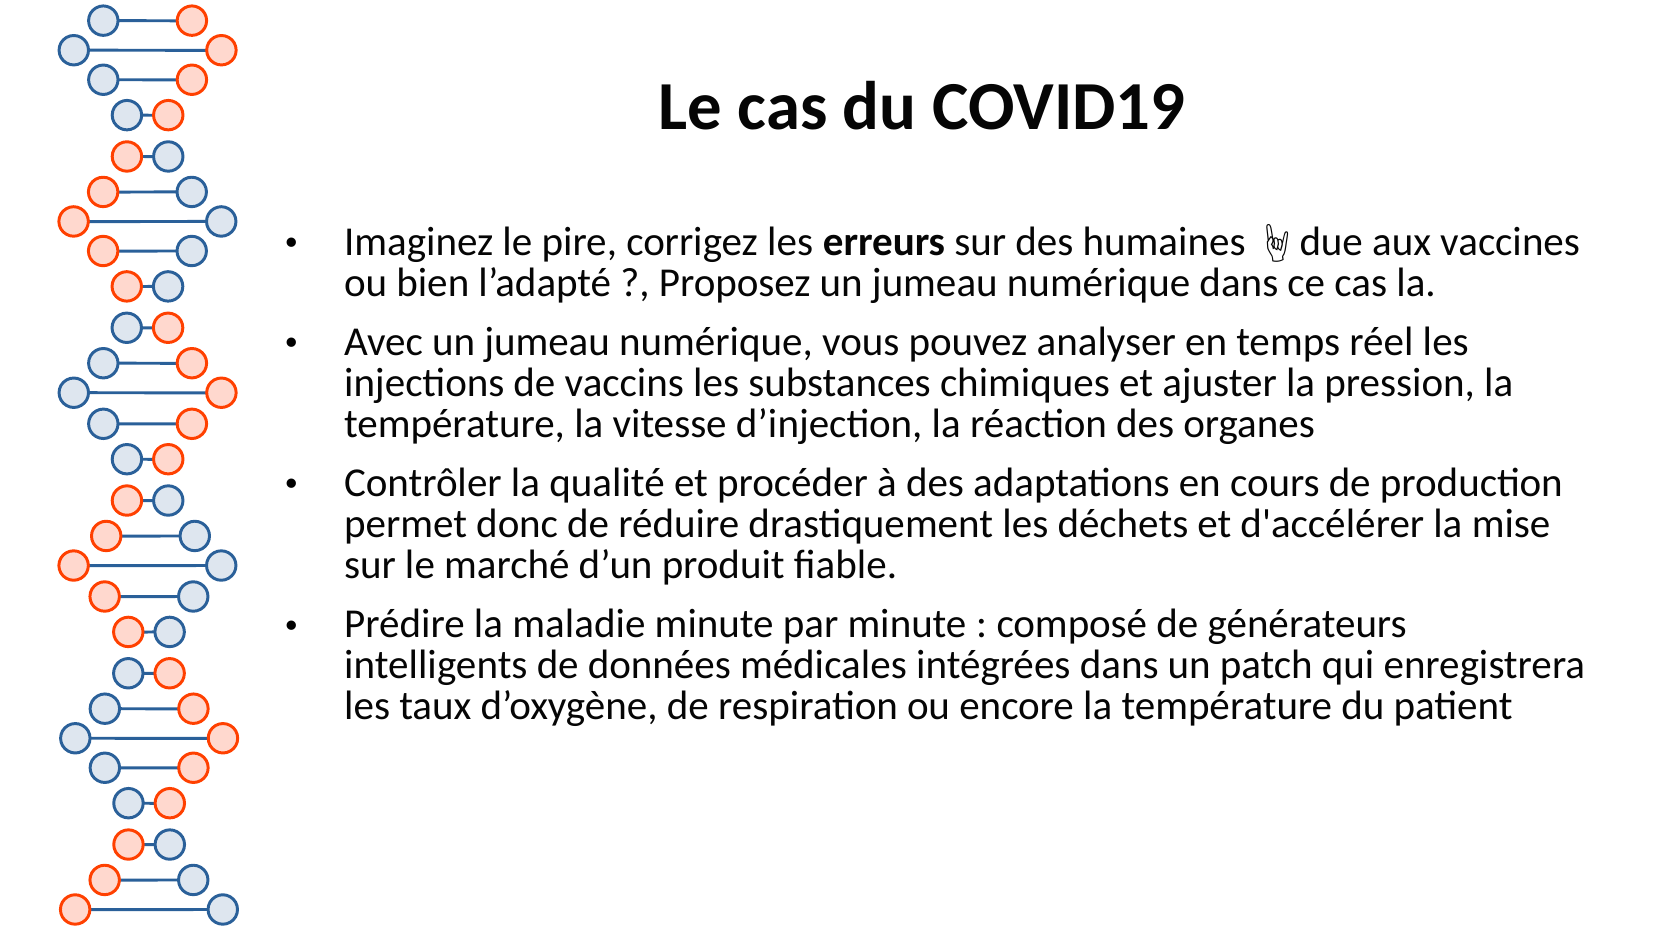

Le cas du COVID19
Imaginez le pire, corrigez les erreurs sur des humaines  🤘 due aux vaccines ou bien l’adapté ?, Proposez un jumeau numérique dans ce cas la.
Avec un jumeau numérique, vous pouvez analyser en temps réel les injections de vaccins les substances chimiques et ajuster la pression, la température, la vitesse d’injection, la réaction des organes
Contrôler la qualité et procéder à des adaptations en cours de production permet donc de réduire drastiquement les déchets et d'accélérer la mise sur le marché d’un produit fiable.
Prédire la maladie minute par minute : composé de générateurs intelligents de données médicales intégrées dans un patch qui enregistrera les taux d’oxygène, de respiration ou encore la température du patient